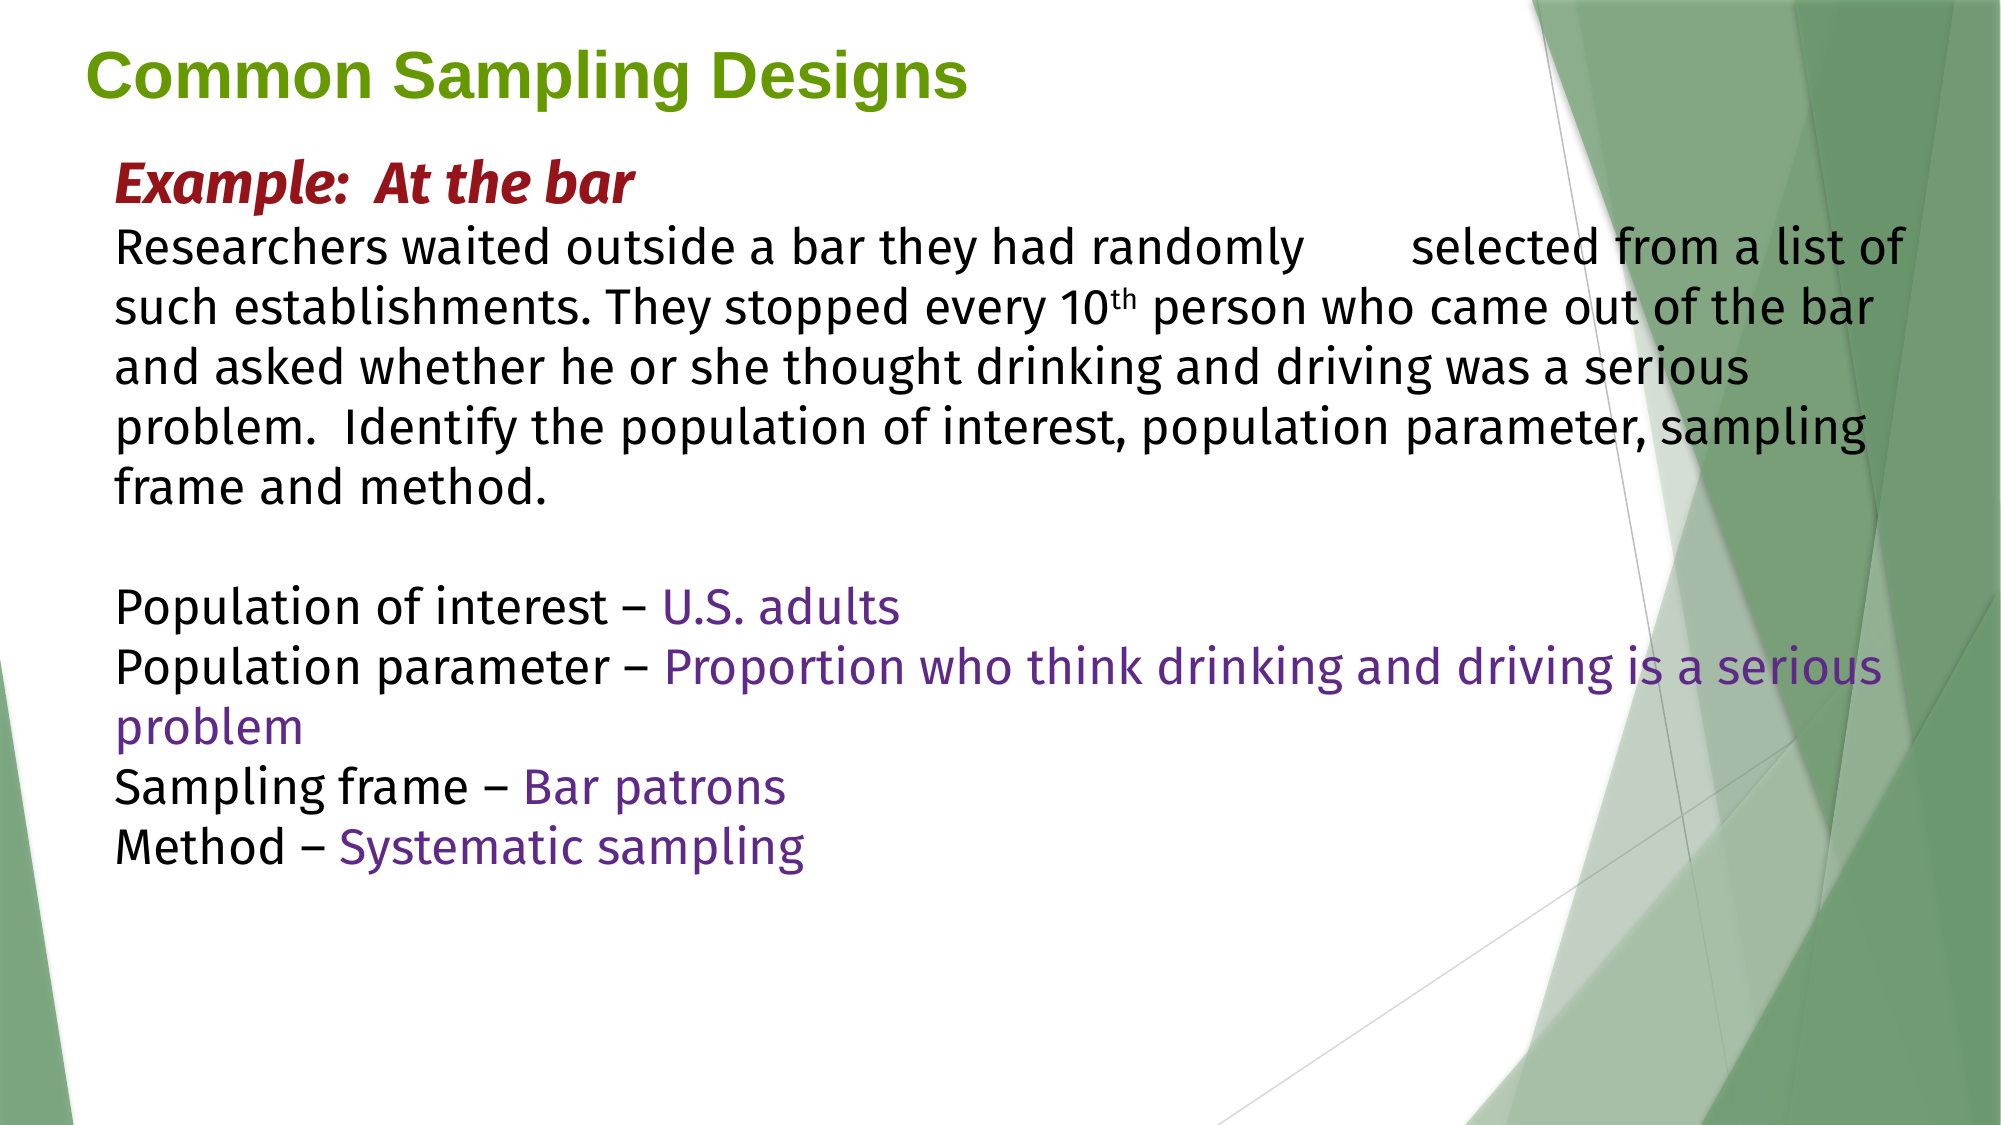

Common Sampling Designs
Example:  At the bar
Researchers waited outside a bar they had randomly        selected from a list of such establishments. They stopped every 10th person who came out of the bar and asked whether he or she thought drinking and driving was a serious problem.  Identify the population of interest, population parameter, sampling frame and method.

Population of interest – U.S. adults
Population parameter – Proportion who think drinking and driving is a serious problem
Sampling frame – Bar patrons
Method – Systematic sampling